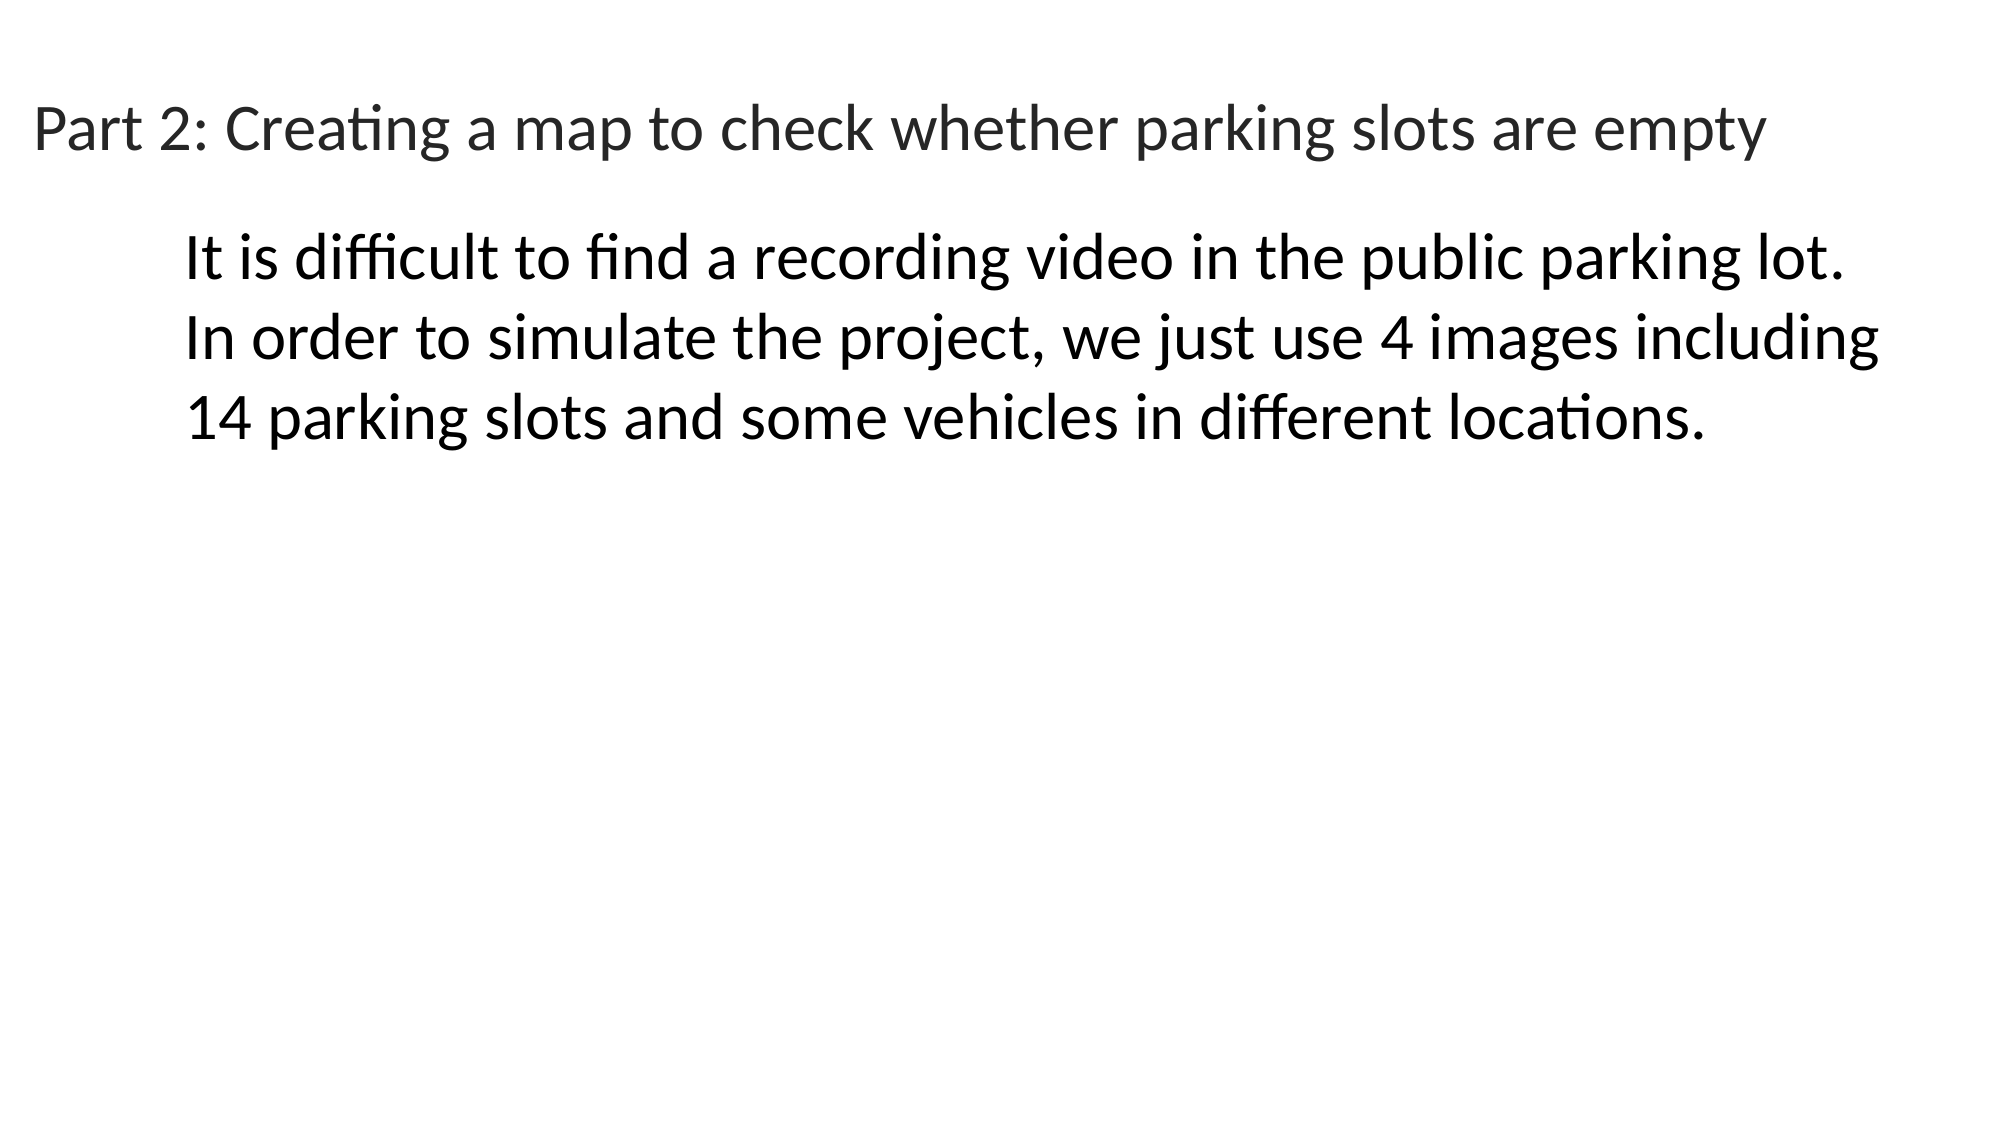

# Part 2: Creating a map to check whether parking slots are empty
It is difficult to find a recording video in the public parking lot.
In order to simulate the project, we just use 4 images including
14 parking slots and some vehicles in different locations.